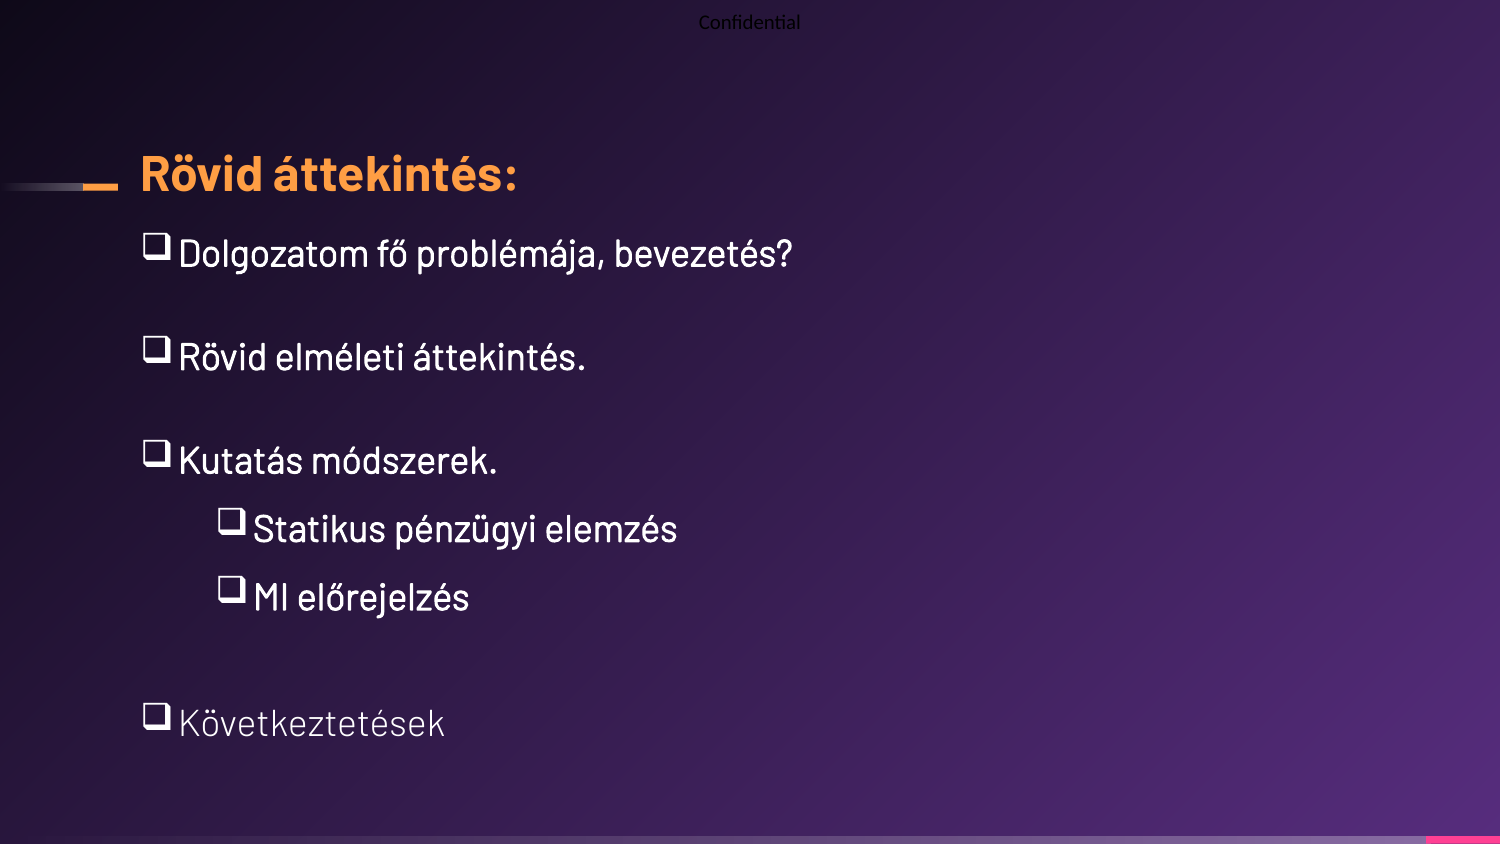

# Rövid áttekintés:
Dolgozatom fő problémája, bevezetés?

Rövid elméleti áttekintés.

Kutatás módszerek.
Statikus pénzügyi elemzés
MI előrejelzés

Következtetések